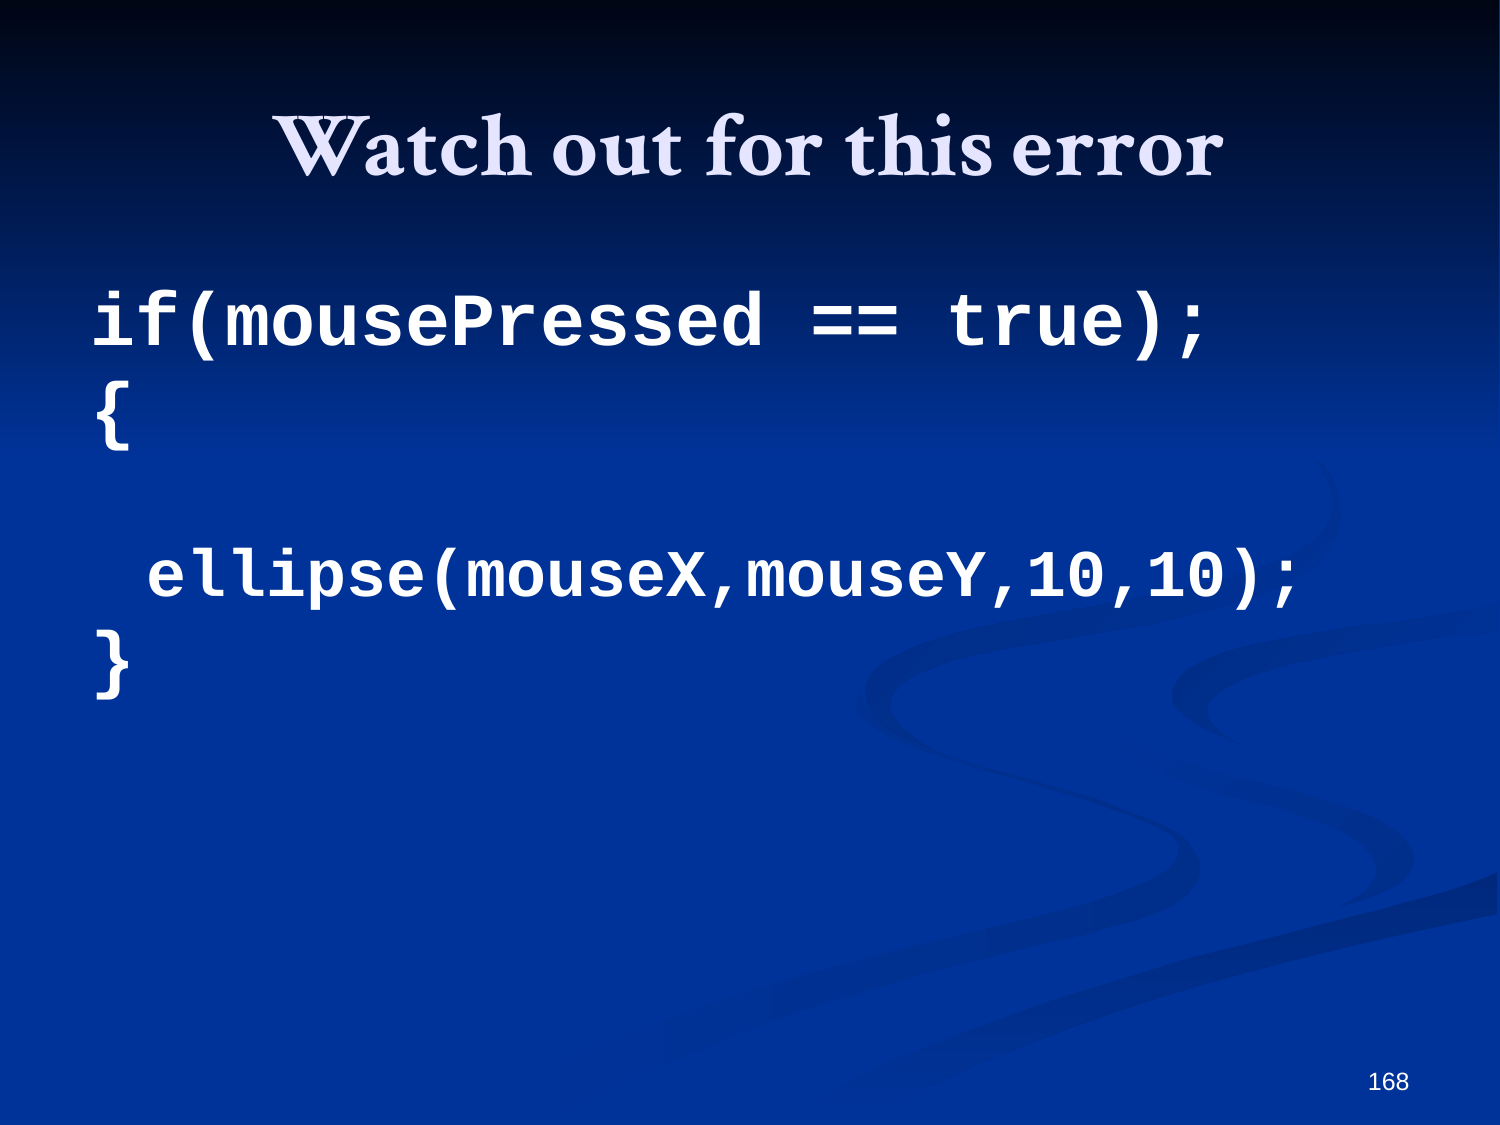

# Watch out for this error
if(mousePressed == true);
{
    ellipse(mouseX,mouseY,10,10);
}
168